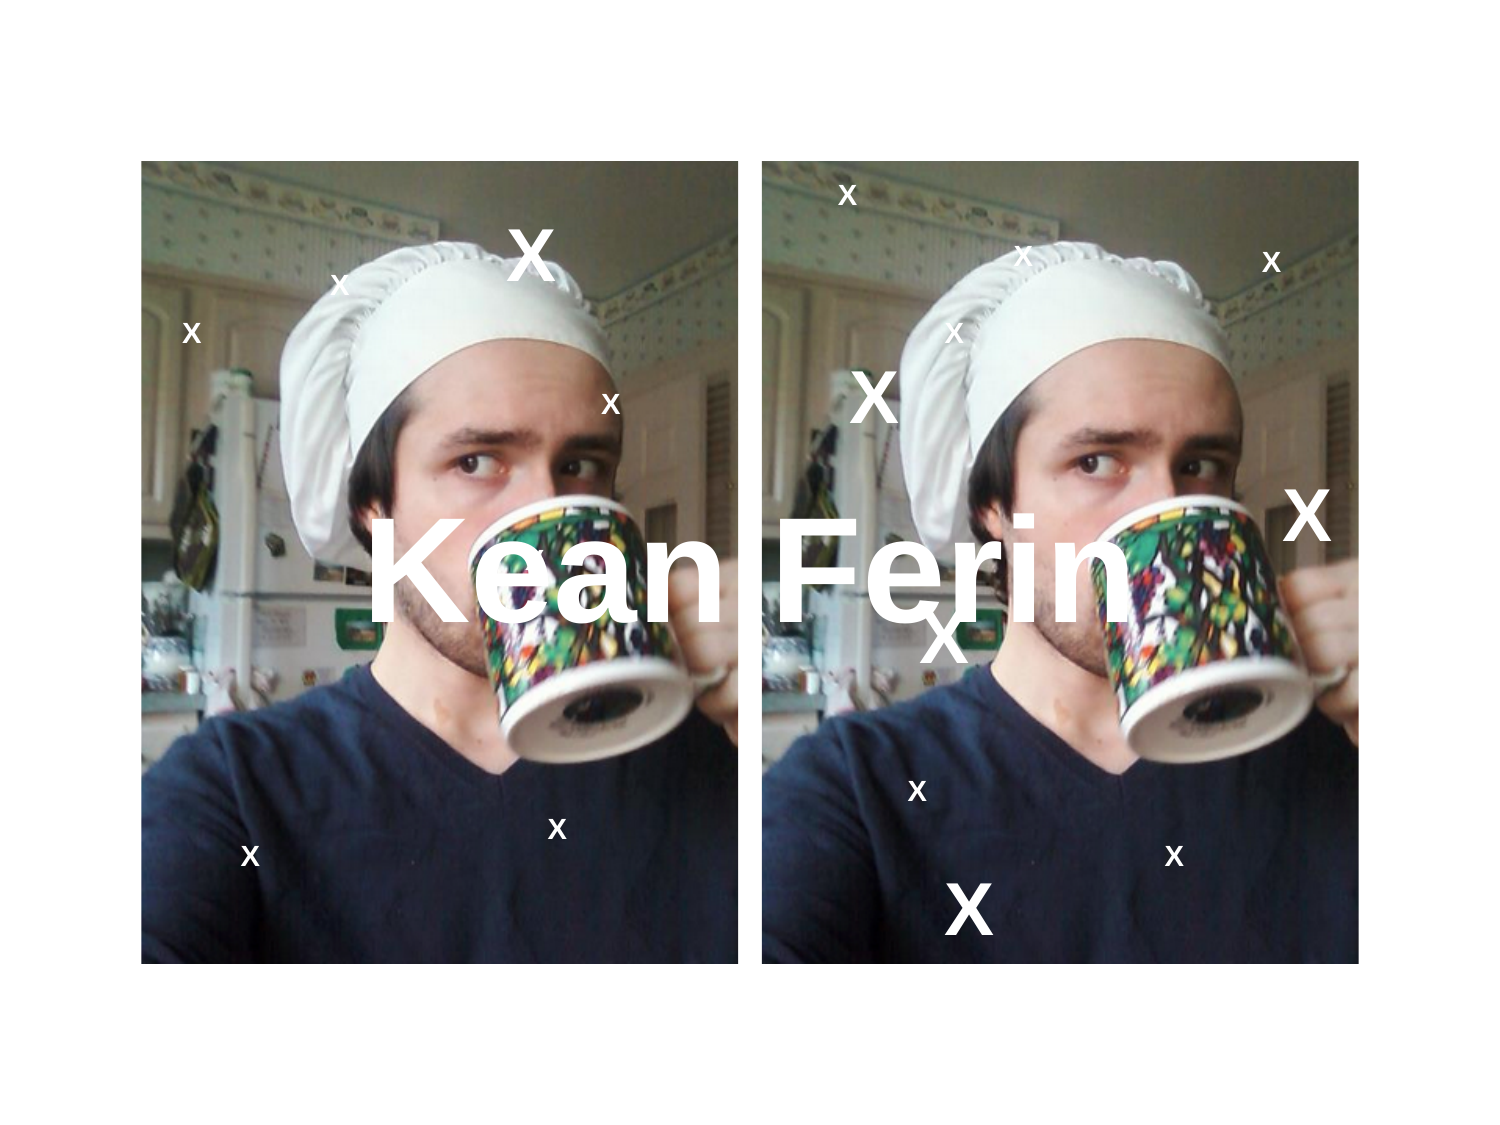

X
X
Kean Ferin
X
X
X
X
X
X
X
X
X
X
X
X
X
X
X
X